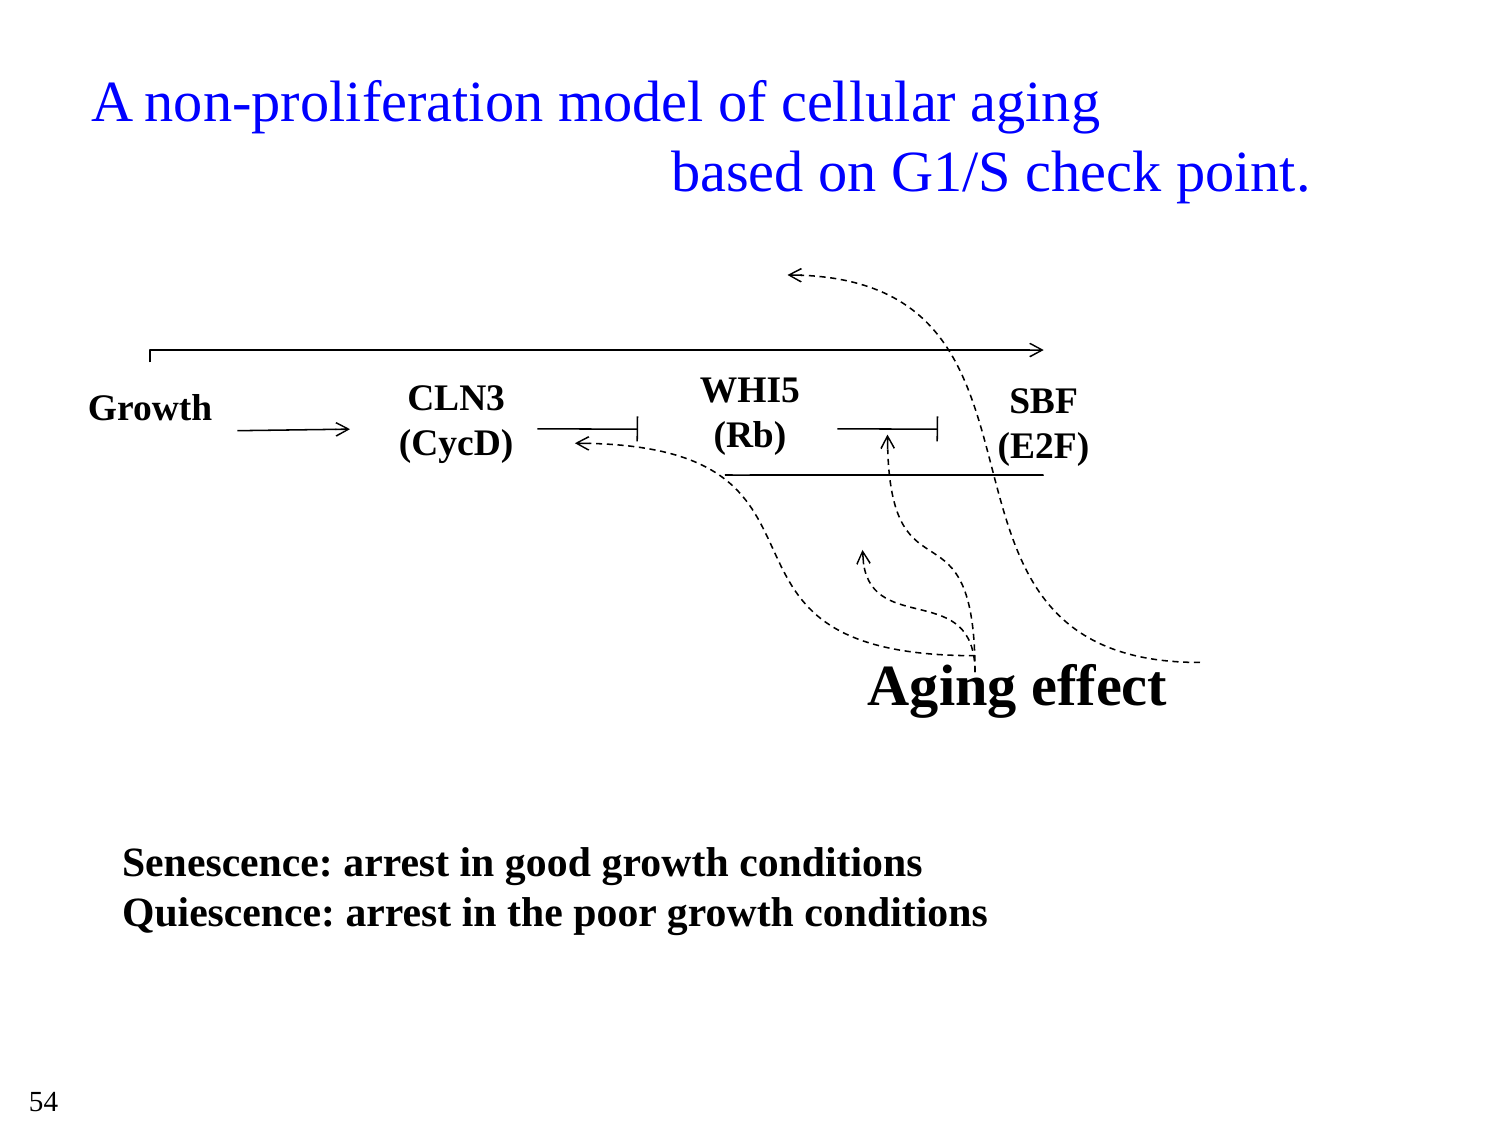

# A non-proliferation model of cellular aging based on G1/S check point.
WHI5
(Rb)
CLN3
(CycD)
SBF
(E2F)
Growth

Aging effect
Senescence: arrest in good growth conditions
Quiescence: arrest in the poor growth conditions